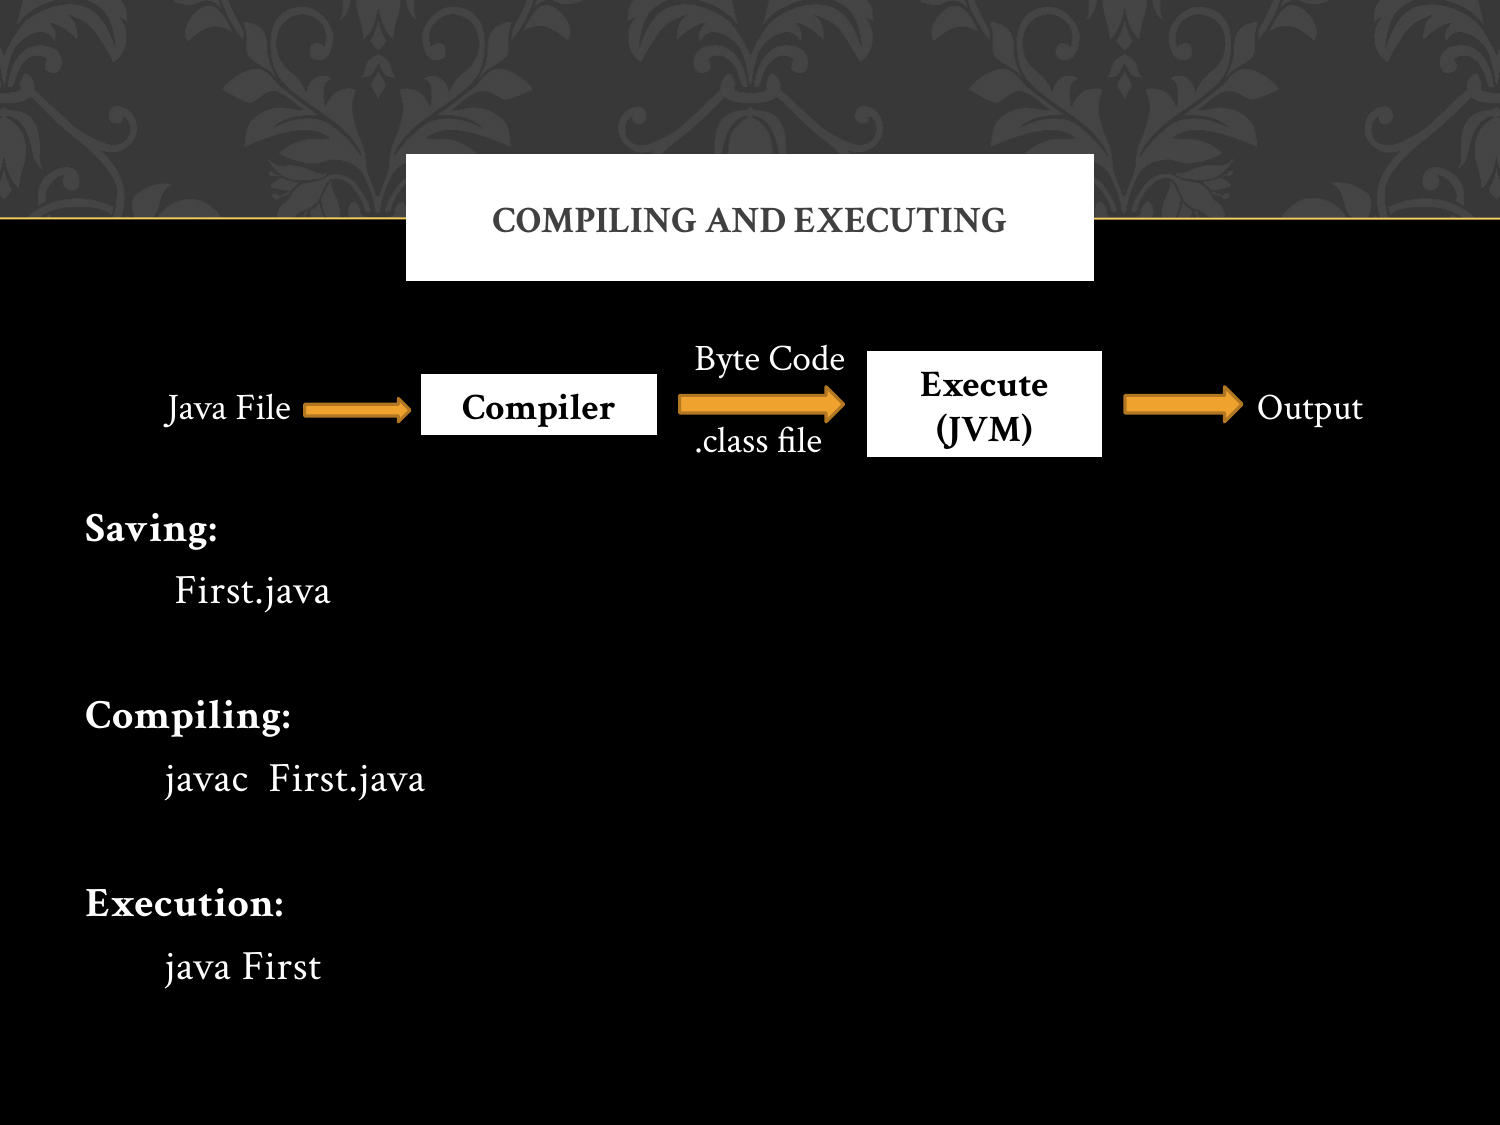

# Compiling and executing
Byte Code
Execute (JVM)
Java File
Compiler
Output

.class file
Saving:
         First.java

Compiling:
        javac  First.java

Execution:
        java First
Settig class path